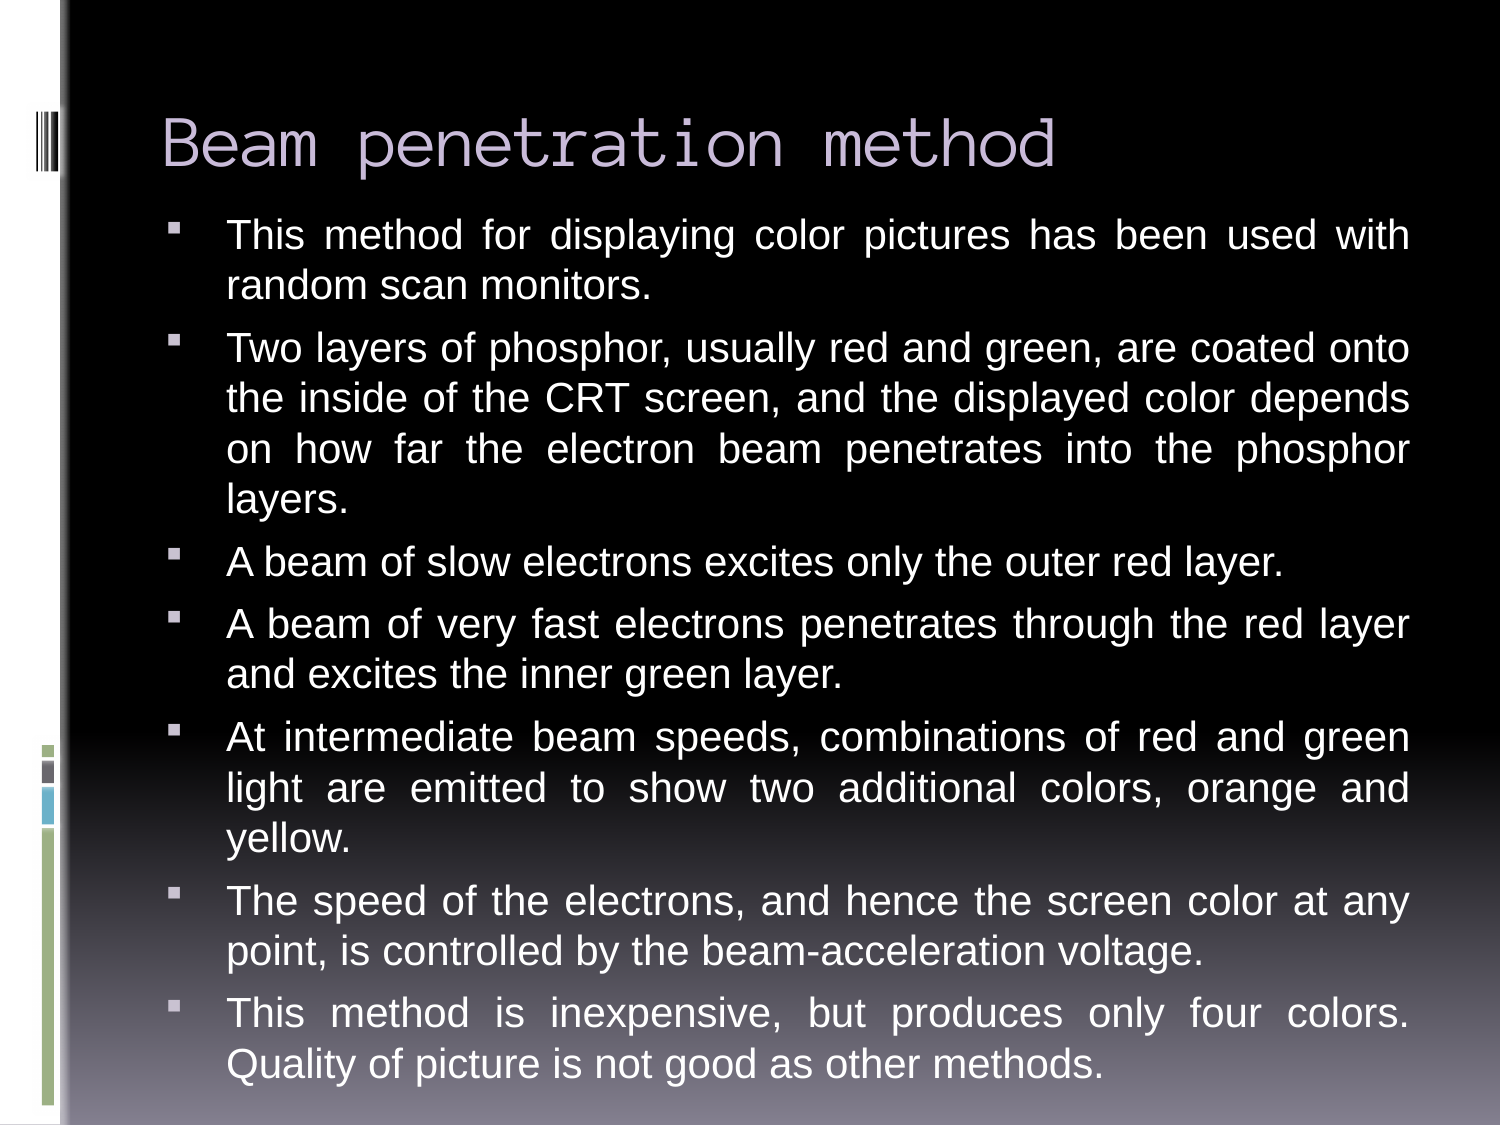

# Beam penetration method
This method for displaying color pictures has been used with random scan monitors.
Two layers of phosphor, usually red and green, are coated onto the inside of the CRT screen, and the displayed color depends on how far the electron beam penetrates into the phosphor layers.
A beam of slow electrons excites only the outer red layer.
A beam of very fast electrons penetrates through the red layer and excites the inner green layer.
At intermediate beam speeds, combinations of red and green light are emitted to show two additional colors, orange and yellow.
The speed of the electrons, and hence the screen color at any point, is controlled by the beam-acceleration voltage.
This method is inexpensive, but produces only four colors. Quality of picture is not good as other methods.